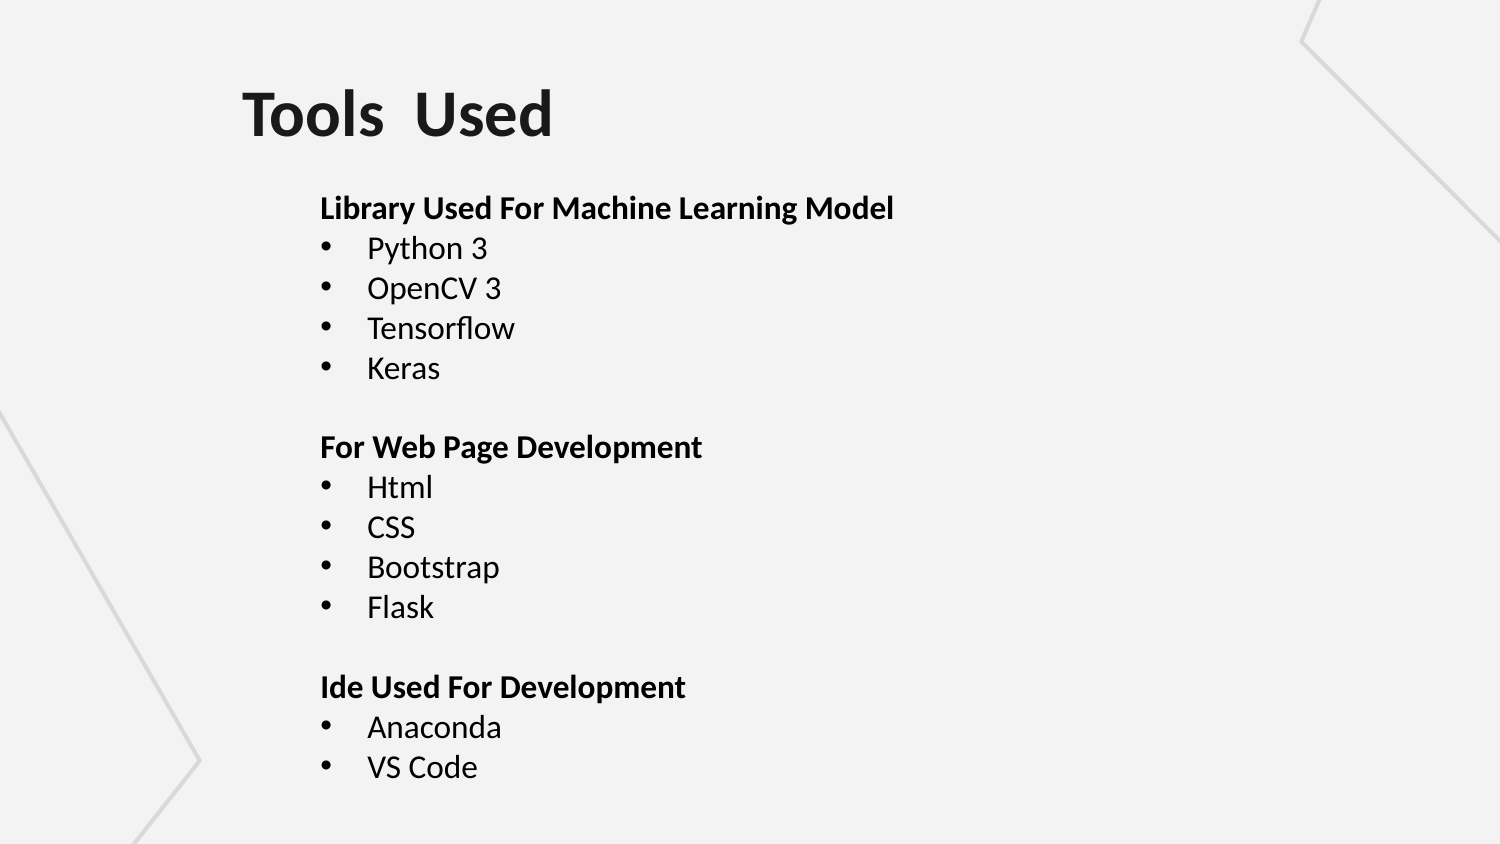

# Tools  Used
Library Used For Machine Learning Model
Python 3
OpenCV 3
Tensorflow
Keras

For Web Page Development
Html
CSS
Bootstrap
Flask

Ide Used For Development
Anaconda
VS Code